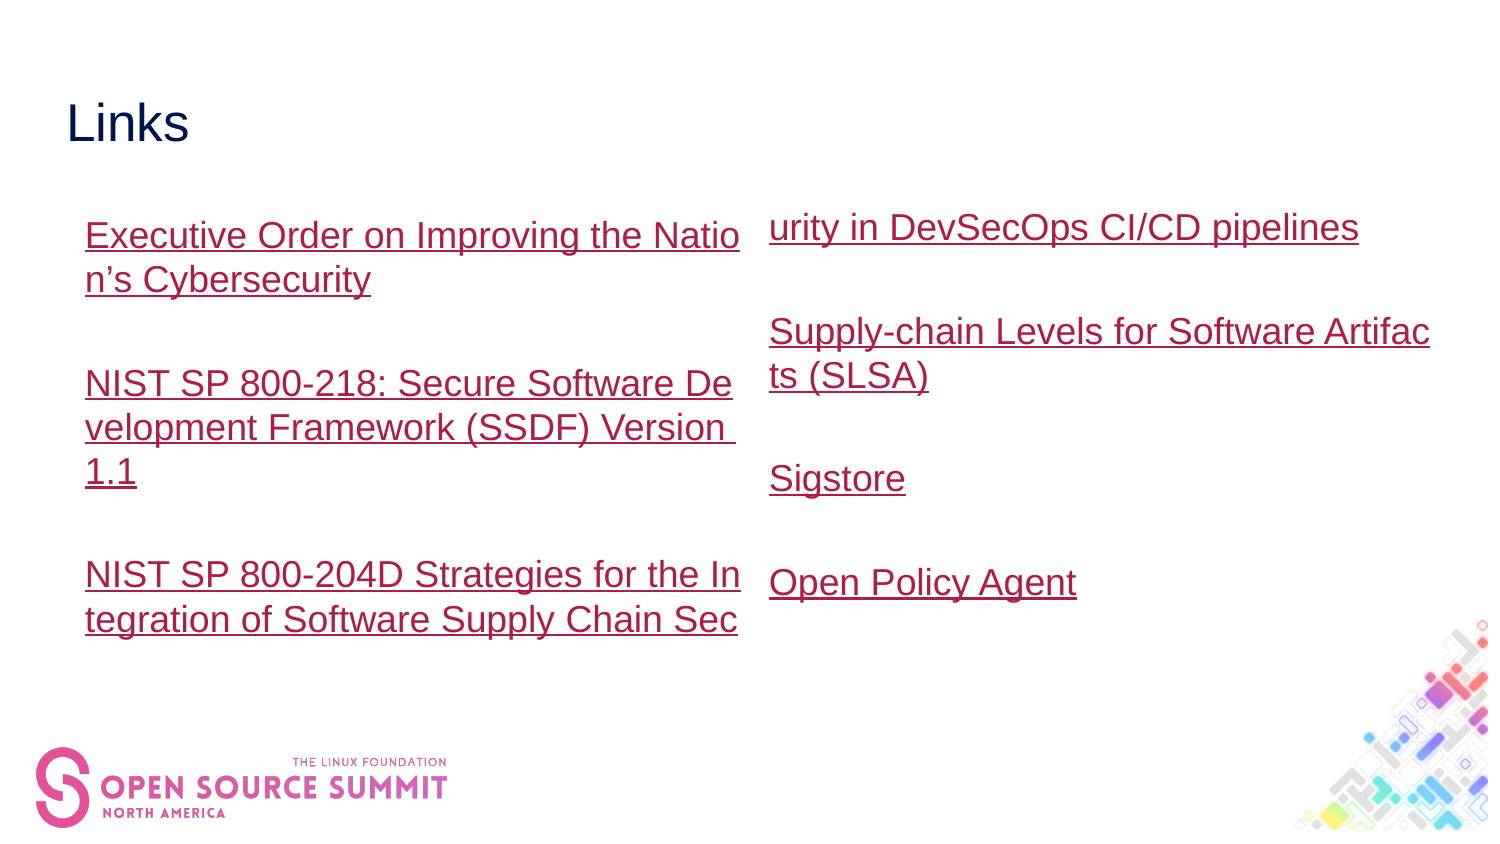

# Links
Executive Order on Improving the Nation’s Cybersecurity

NIST SP 800-218: Secure Software Development Framework (SSDF) Version 1.1

NIST SP 800-204D Strategies for the Integration of Software Supply Chain Security in DevSecOps CI/CD pipelines

Supply-chain Levels for Software Artifacts (SLSA)

Sigstore

Open Policy Agent